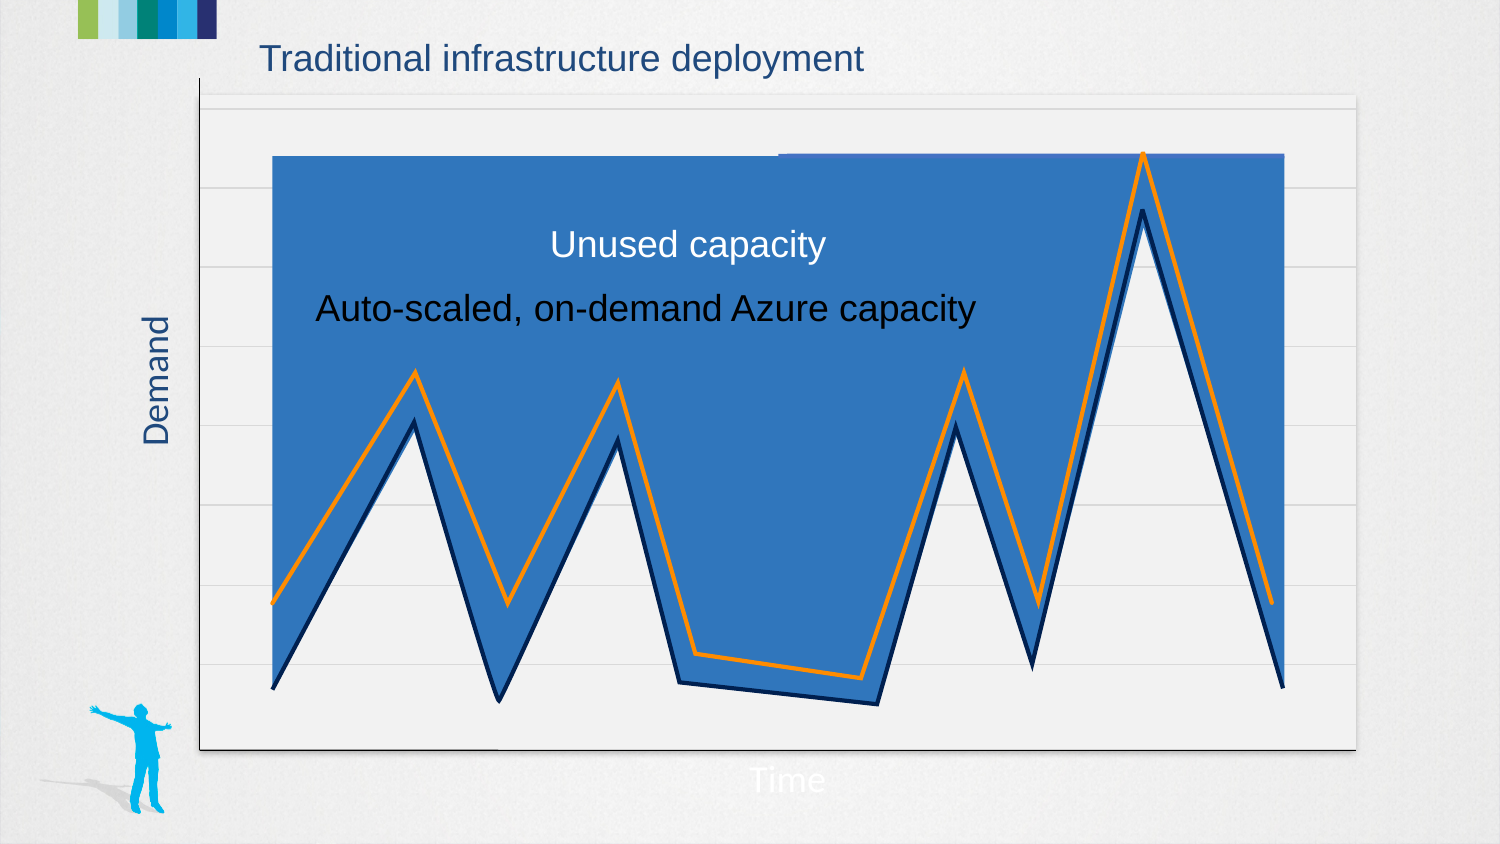

Traditional infrastructure deployment

Unused capacity
Auto-scaled, on-demand Azure capacity
Demand
Time